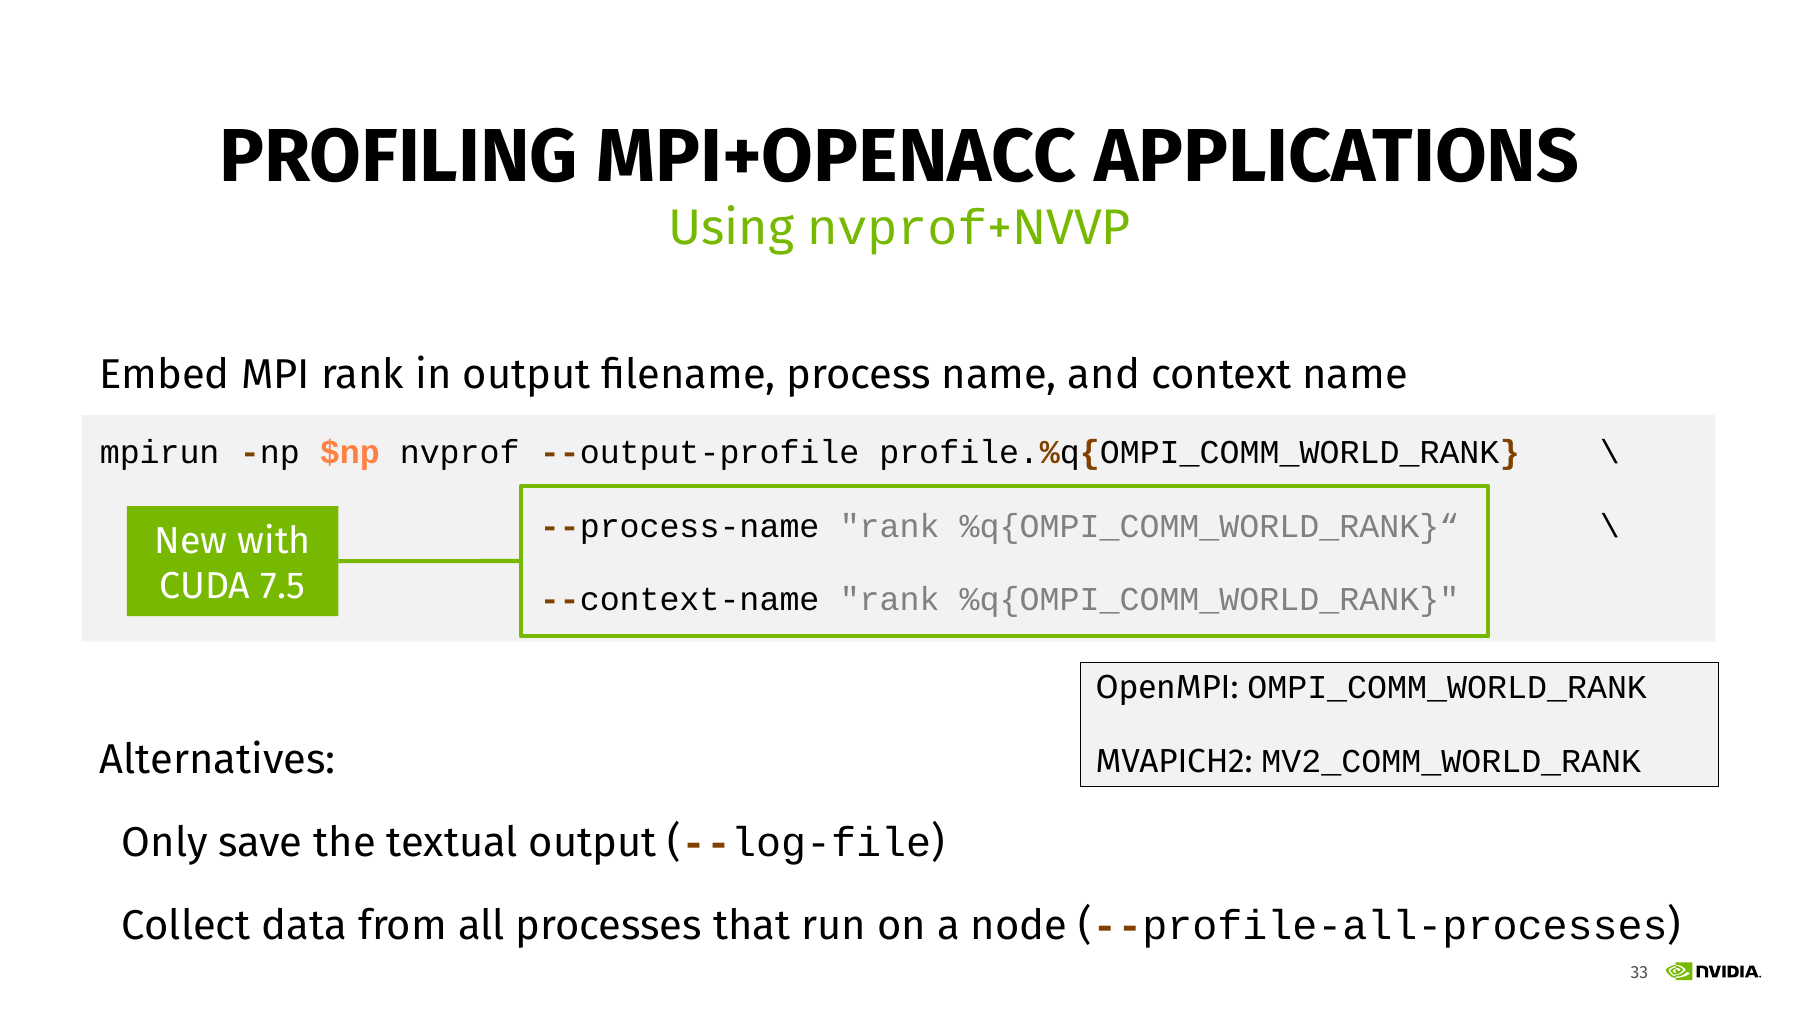

# Profiling MPI+OpenACC applications
Using nvprof+NVVP
Embed MPI rank in output filename, process name, and context name
mpirun -np $np nvprof --output-profile profile.%q{OMPI_COMM_WORLD_RANK} 	\
                      --process-name "rank %q{OMPI_COMM_WORLD_RANK}“	\
                      --context-name "rank %q{OMPI_COMM_WORLD_RANK}"

Alternatives:
  Only save the textual output (--log-file)
  Collect data from all processes that run on a node (--profile-all-processes)

New with CUDA 7.5
OpenMPI: OMPI_COMM_WORLD_RANK
MVAPICH2: MV2_COMM_WORLD_RANK
6/1/2016